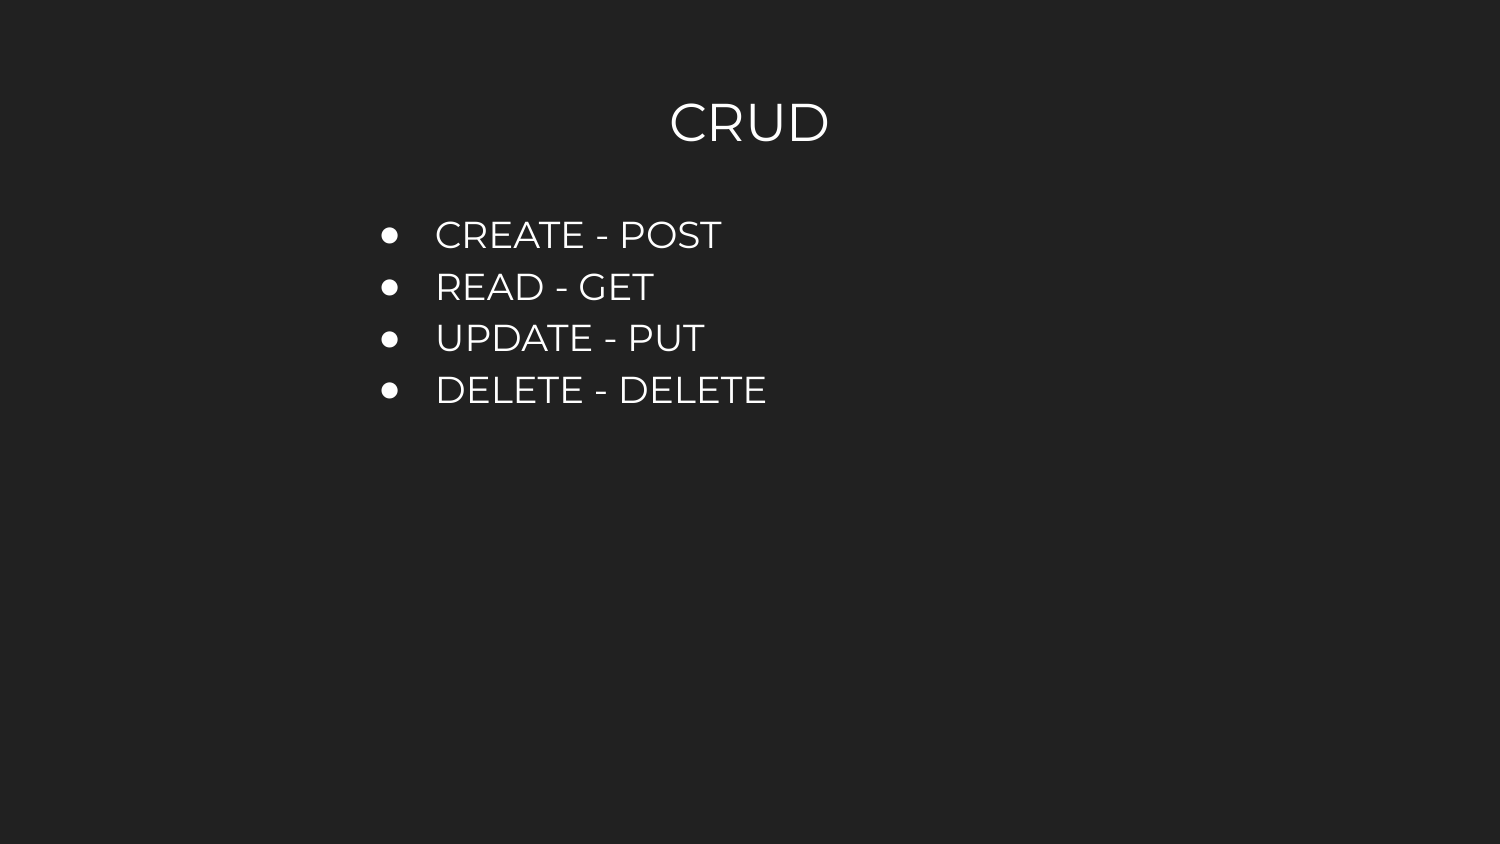

# CRUD
CREATE - POST
READ - GET
UPDATE - PUT
DELETE - DELETE